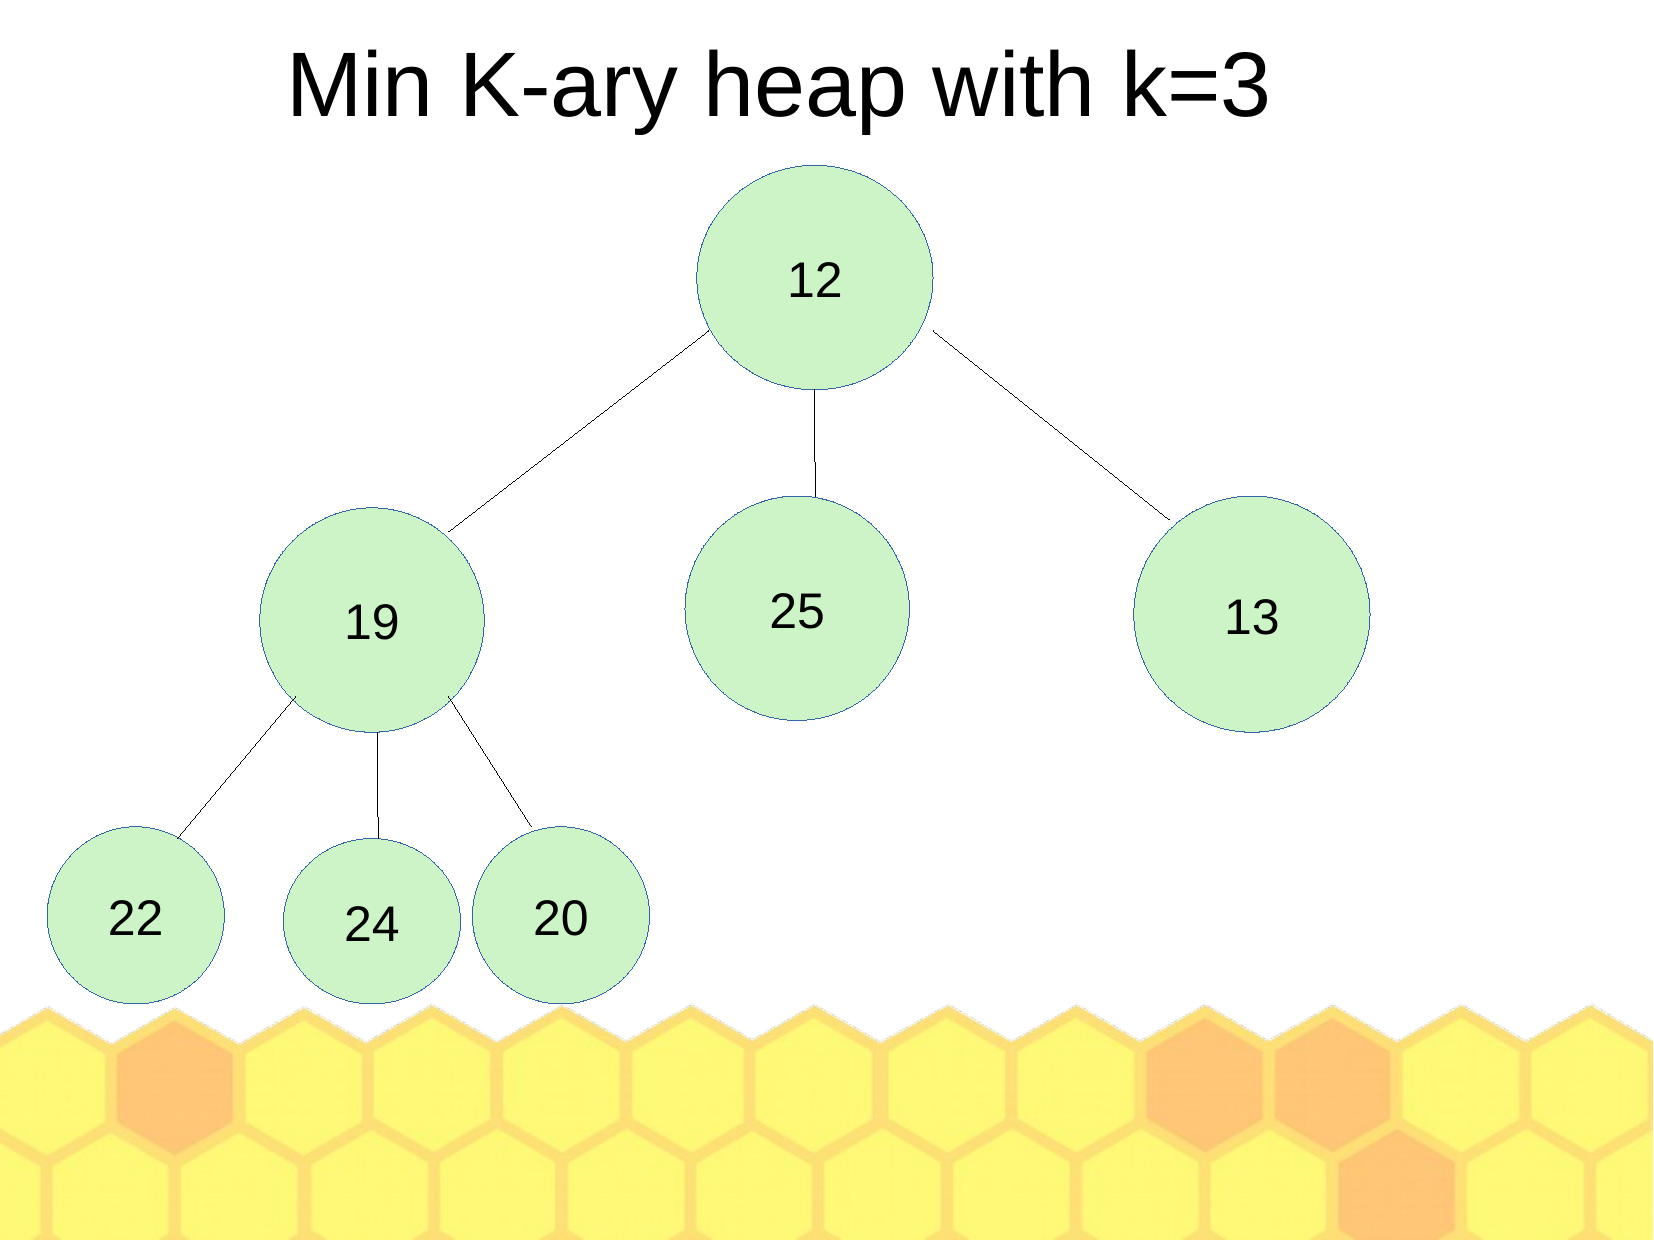

Min K-ary heap with k=3
12

25
13
19

22
20
24